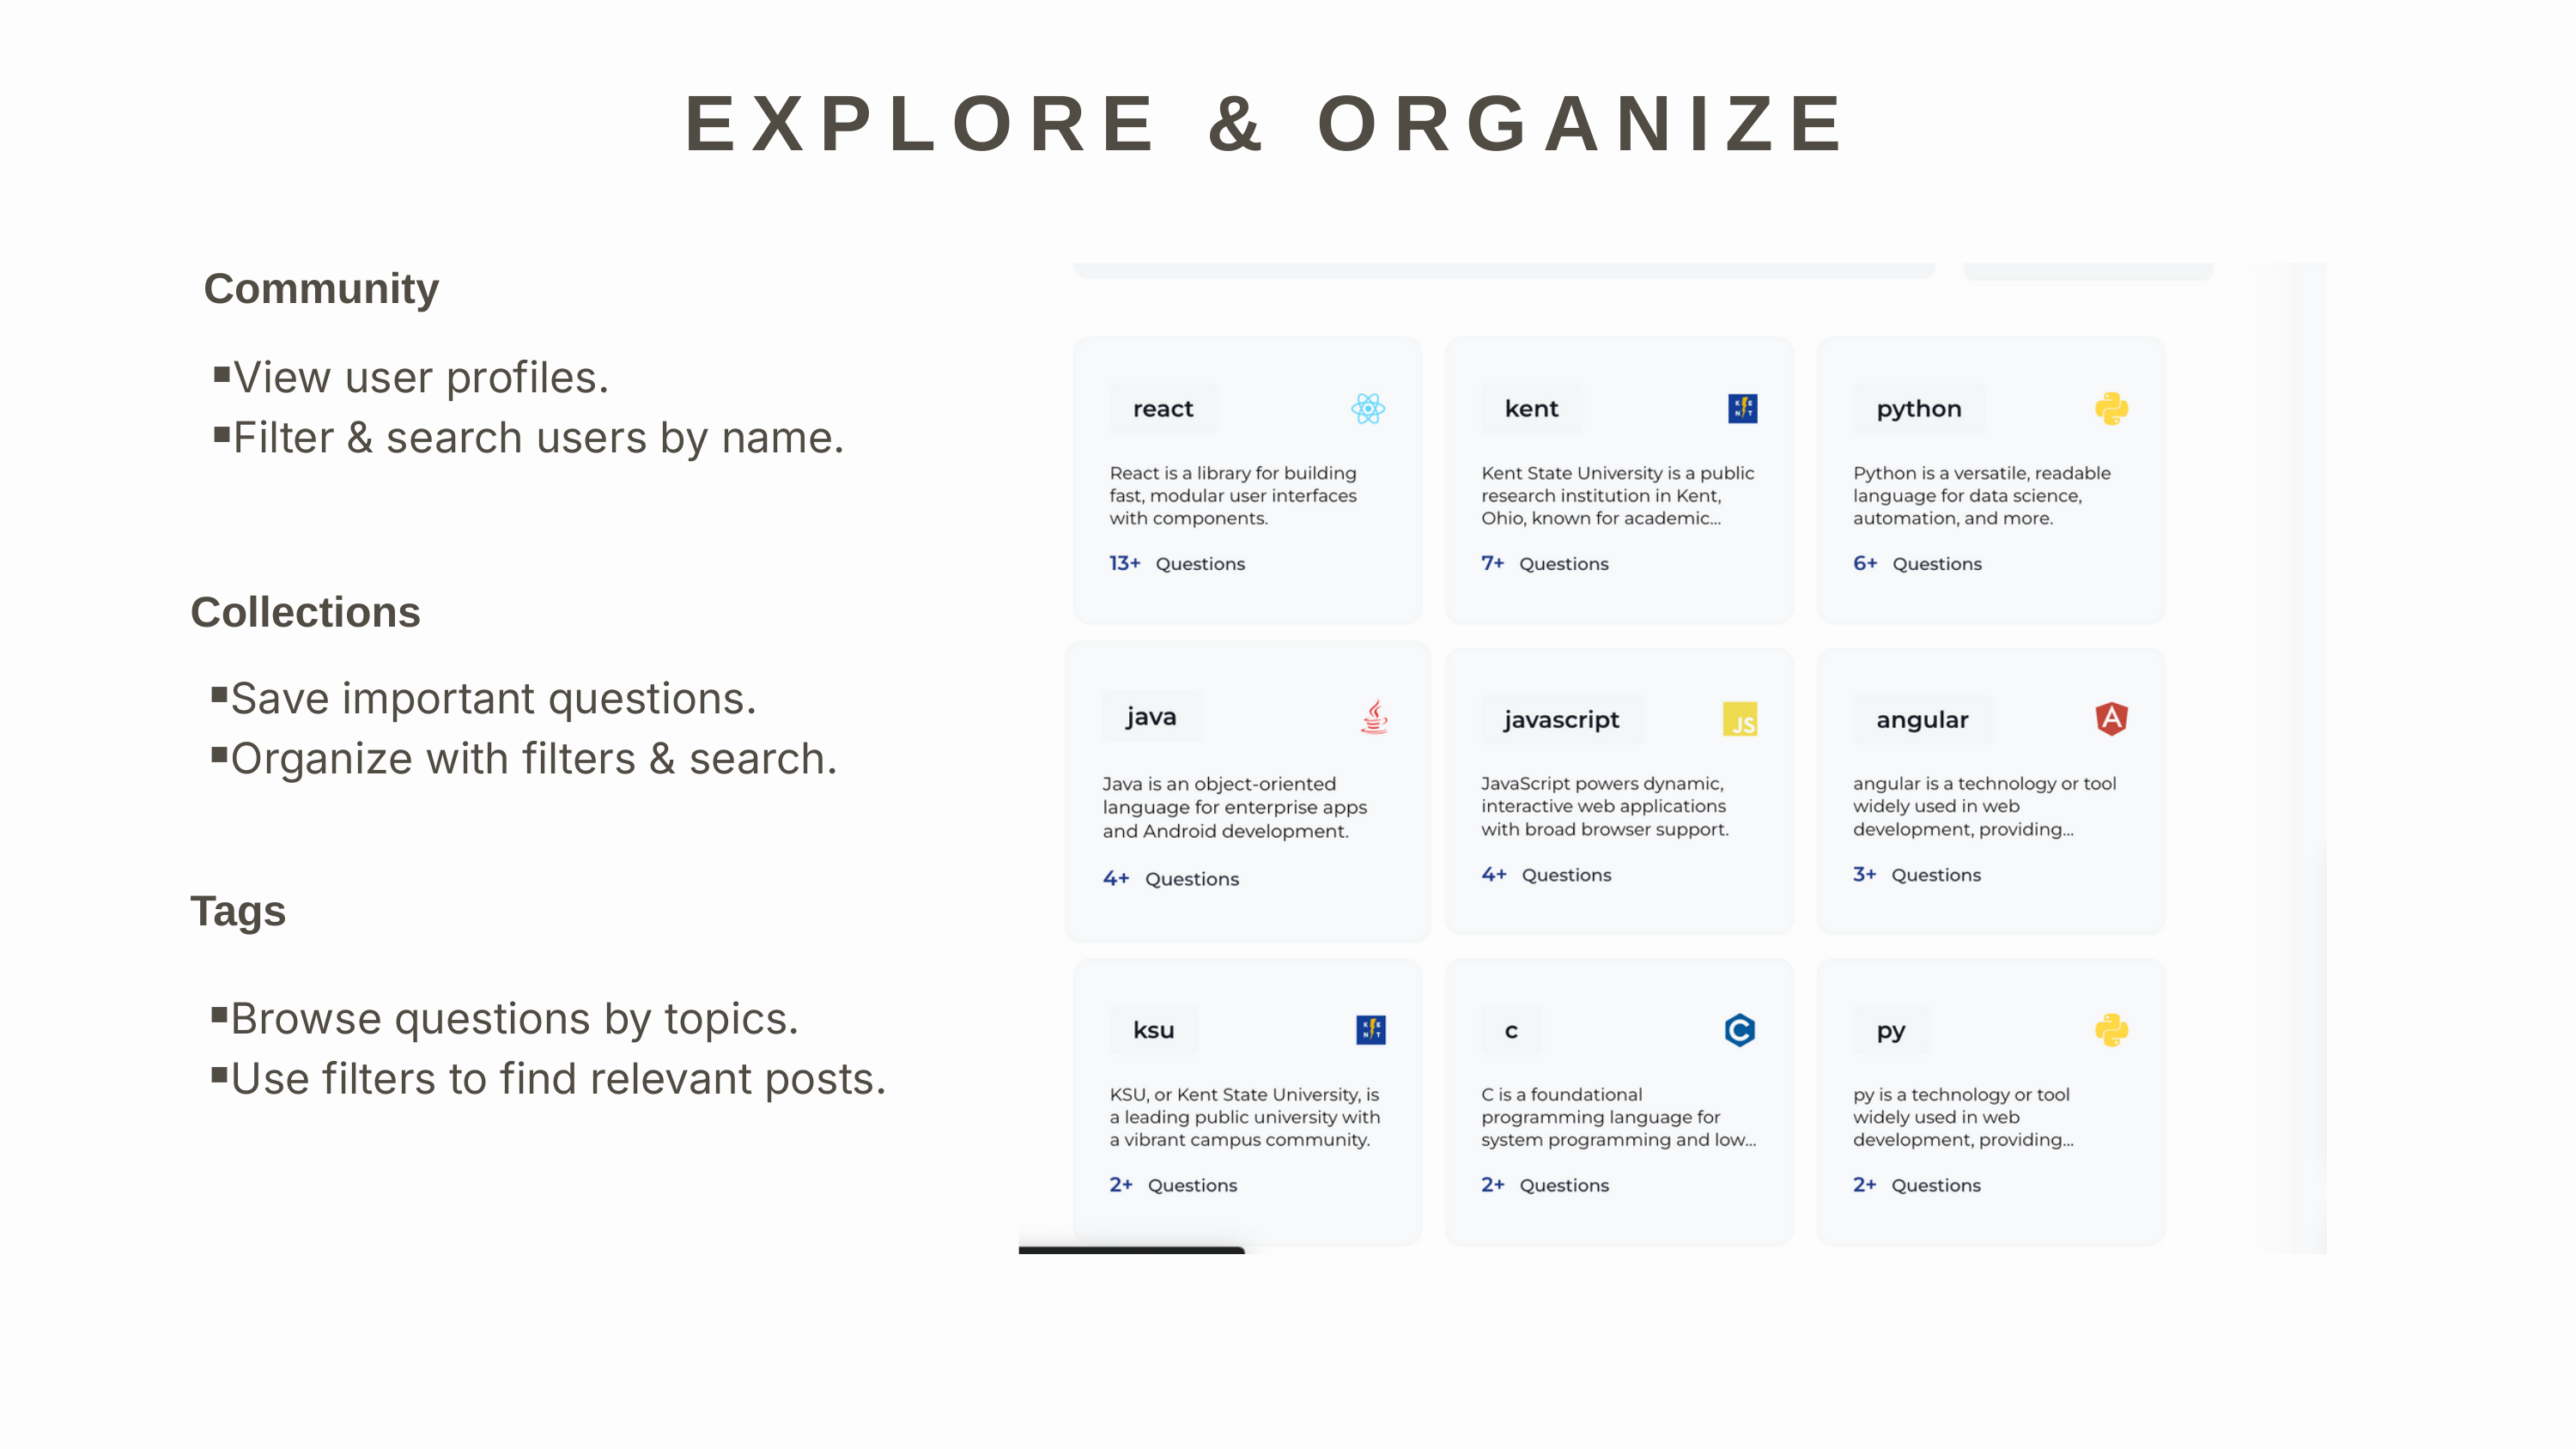

EXPLORE & ORGANIZE

Community

View user profiles.
Filter & search users by name.

Collections

Save important questions.
Organize with filters & search.

Tags

Browse questions by topics.
Use filters to find relevant posts.